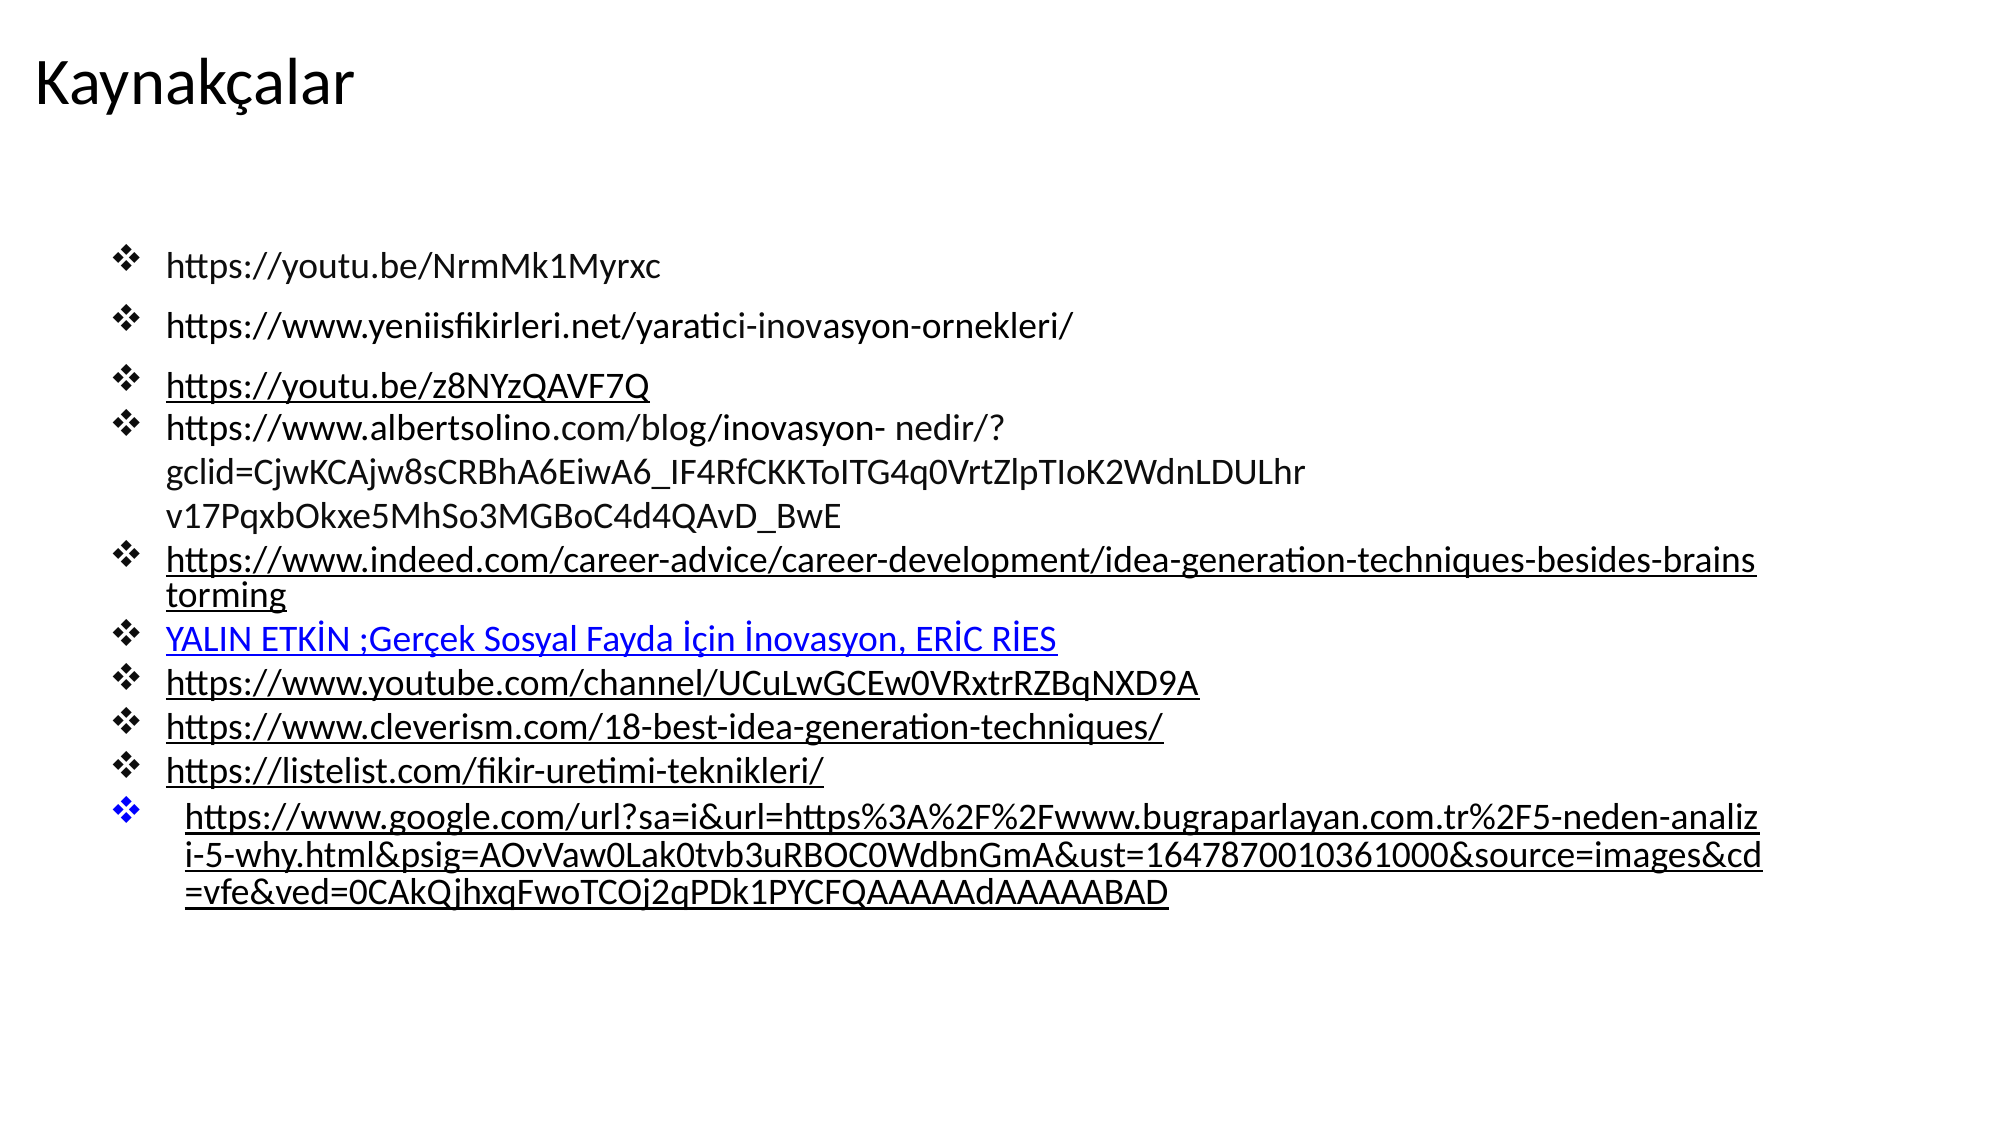

# Kaynakçalar

https://youtu.be/NrmMk1Myrxc
https://www.yeniisfikirleri.net/yaratici-inovasyon-ornekleri/
https://youtu.be/z8NYzQAVF7Q
https://www.albertsolino.com/blog/inovasyon- nedir/?gclid=CjwKCAjw8sCRBhA6EiwA6_IF4RfCKKToITG4q0VrtZlpTIoK2WdnLDULhr v17PqxbOkxe5MhSo3MGBoC4d4QAvD_BwE
https://www.indeed.com/career-advice/career-development/idea-generation-techniques-besides-brainstorming
YALIN ETKİN ;Gerçek Sosyal Fayda İçin İnovasyon, ERİC RİES
https://www.youtube.com/channel/UCuLwGCEw0VRxtrRZBqNXD9A
https://www.cleverism.com/18-best-idea-generation-techniques/
https://listelist.com/fikir-uretimi-teknikleri/
https://www.google.com/url?sa=i&url=https%3A%2F%2Fwww.bugraparlayan.com.tr%2F5-neden-analizi-5-why.html&psig=AOvVaw0Lak0tvb3uRBOC0WdbnGmA&ust=1647870010361000&source=images&cd=vfe&ved=0CAkQjhxqFwoTCOj2qPDk1PYCFQAAAAAdAAAAABAD